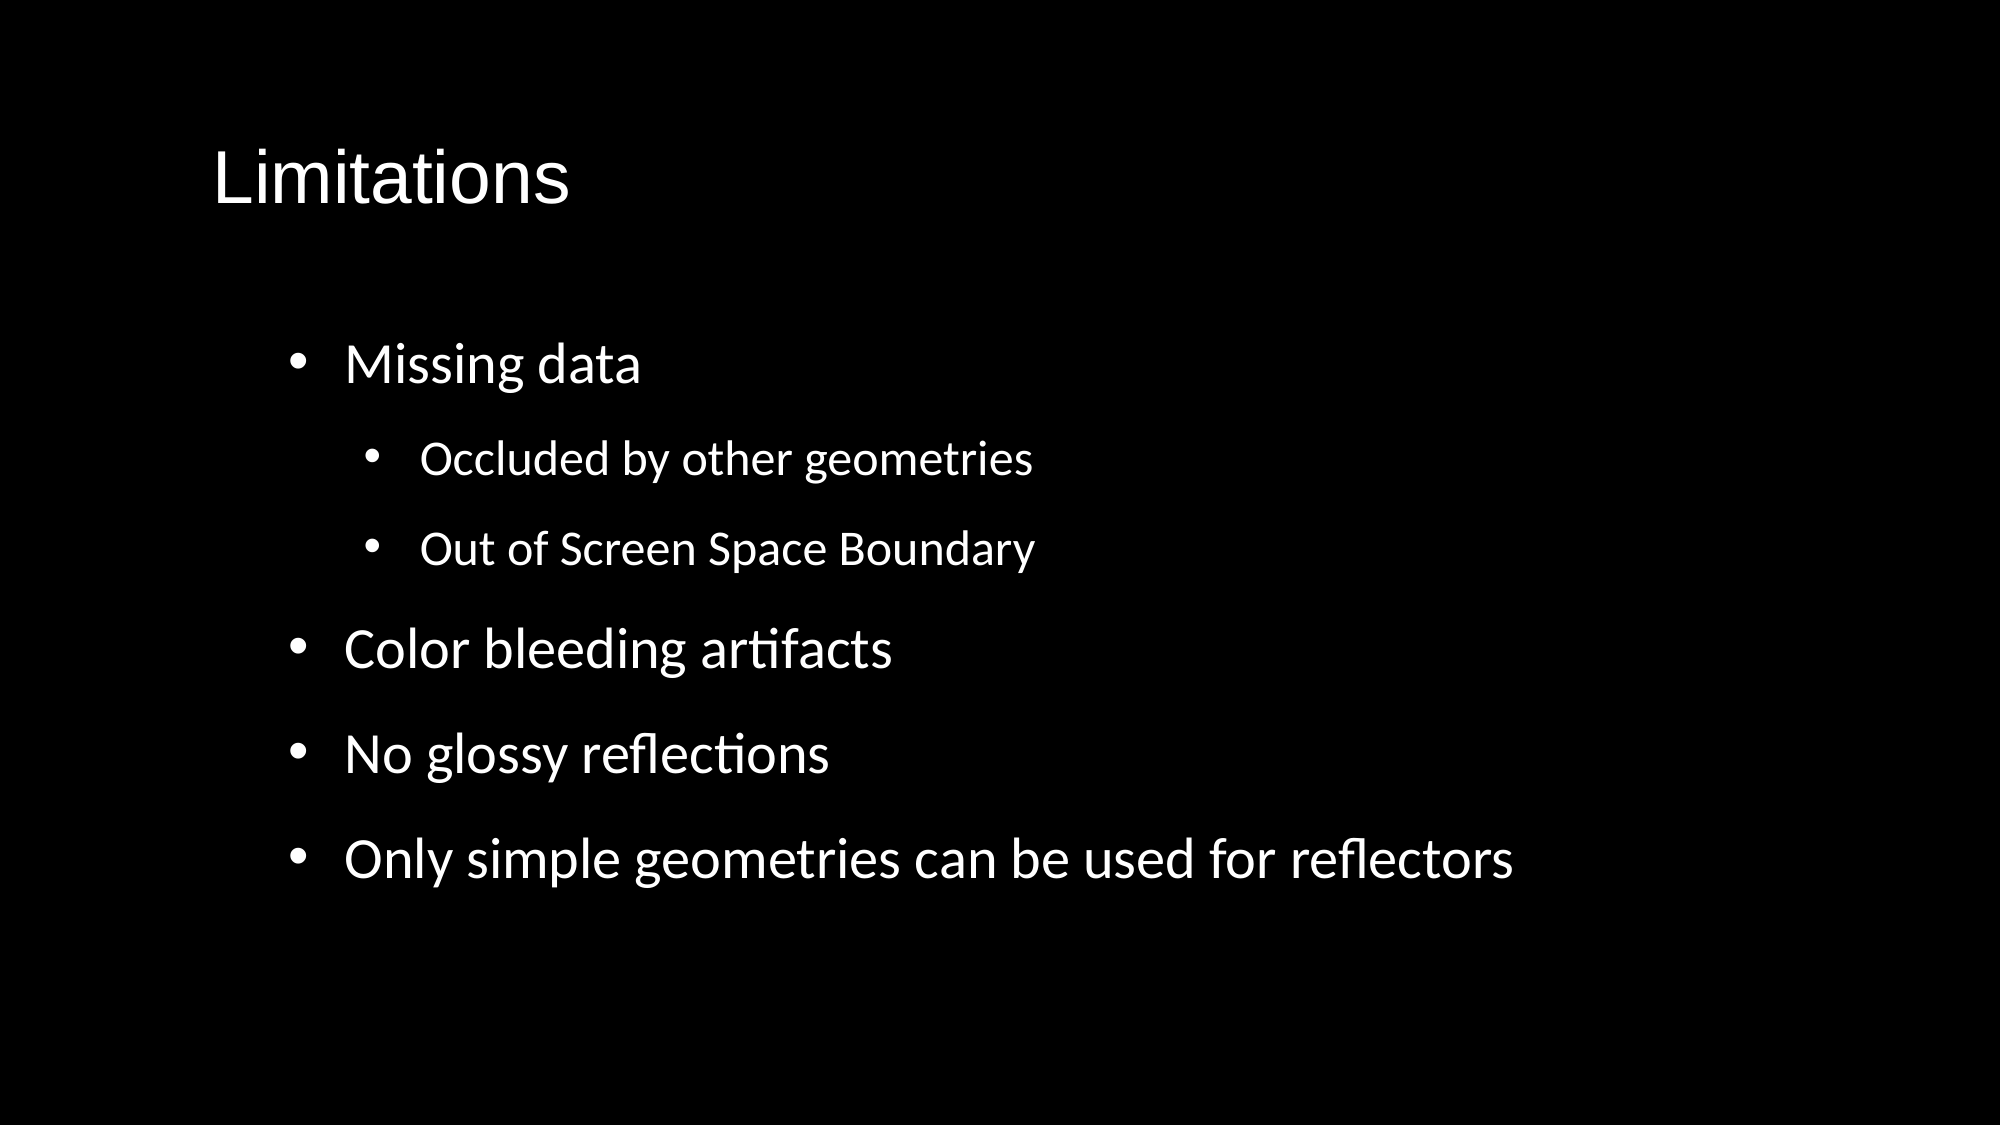

Limitations
Missing data
Occluded by other geometries
Out of Screen Space Boundary
Color bleeding artifacts
No glossy reflections
Only simple geometries can be used for reflectors